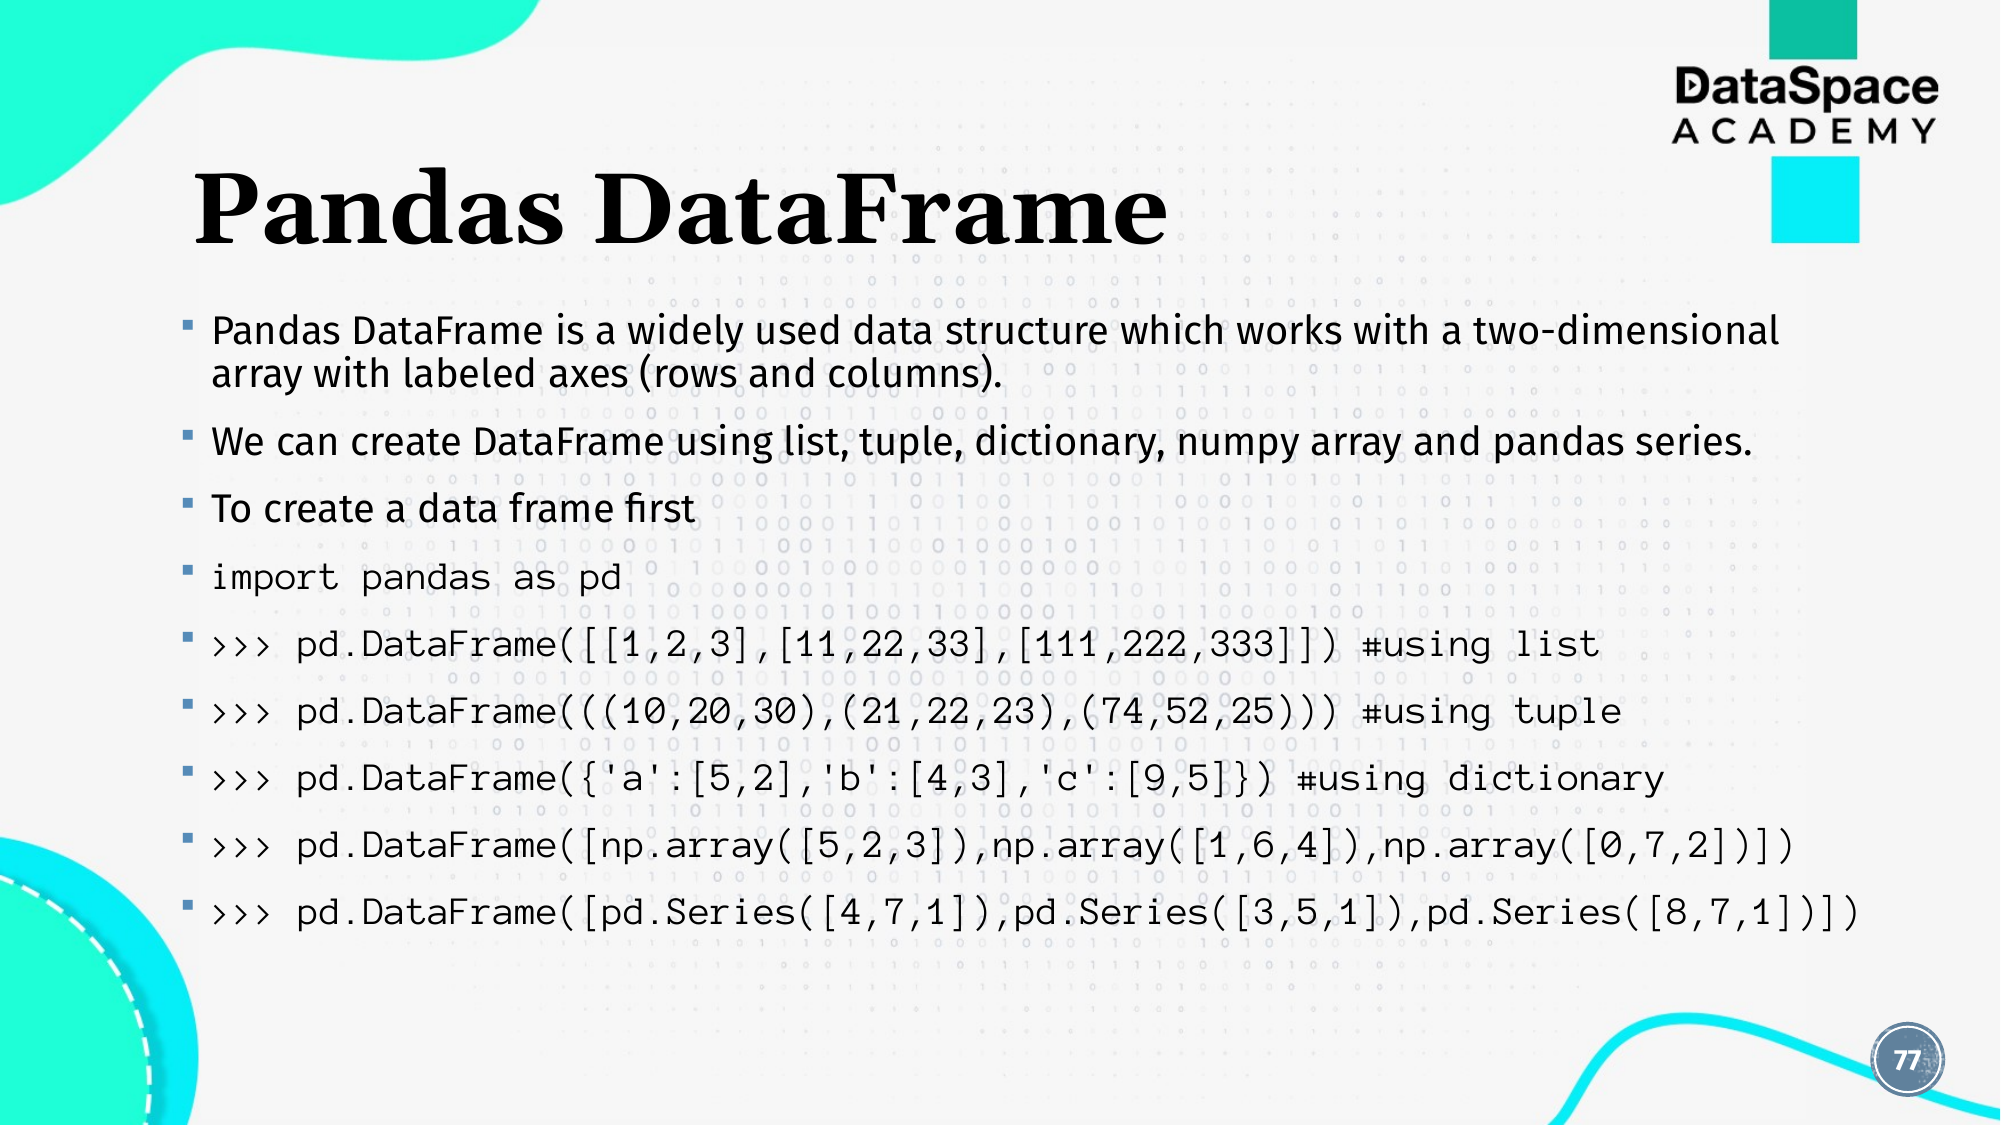

# Pandas DataFrame
Pandas DataFrame is a widely used data structure which works with a two-dimensional array with labeled axes (rows and columns).
We can create DataFrame using list, tuple, dictionary, numpy array and pandas series.
To create a data frame first
import pandas as pd
>>> pd.DataFrame([[1,2,3],[11,22,33],[111,222,333]]) #using list
>>> pd.DataFrame(((10,20,30),(21,22,23),(74,52,25))) #using tuple
>>> pd.DataFrame({'a':[5,2],'b':[4,3],'c':[9,5]}) #using dictionary
>>> pd.DataFrame([np.array([5,2,3]),np.array([1,6,4]),np.array([0,7,2])])
>>> pd.DataFrame([pd.Series([4,7,1]),pd.Series([3,5,1]),pd.Series([8,7,1])])

77